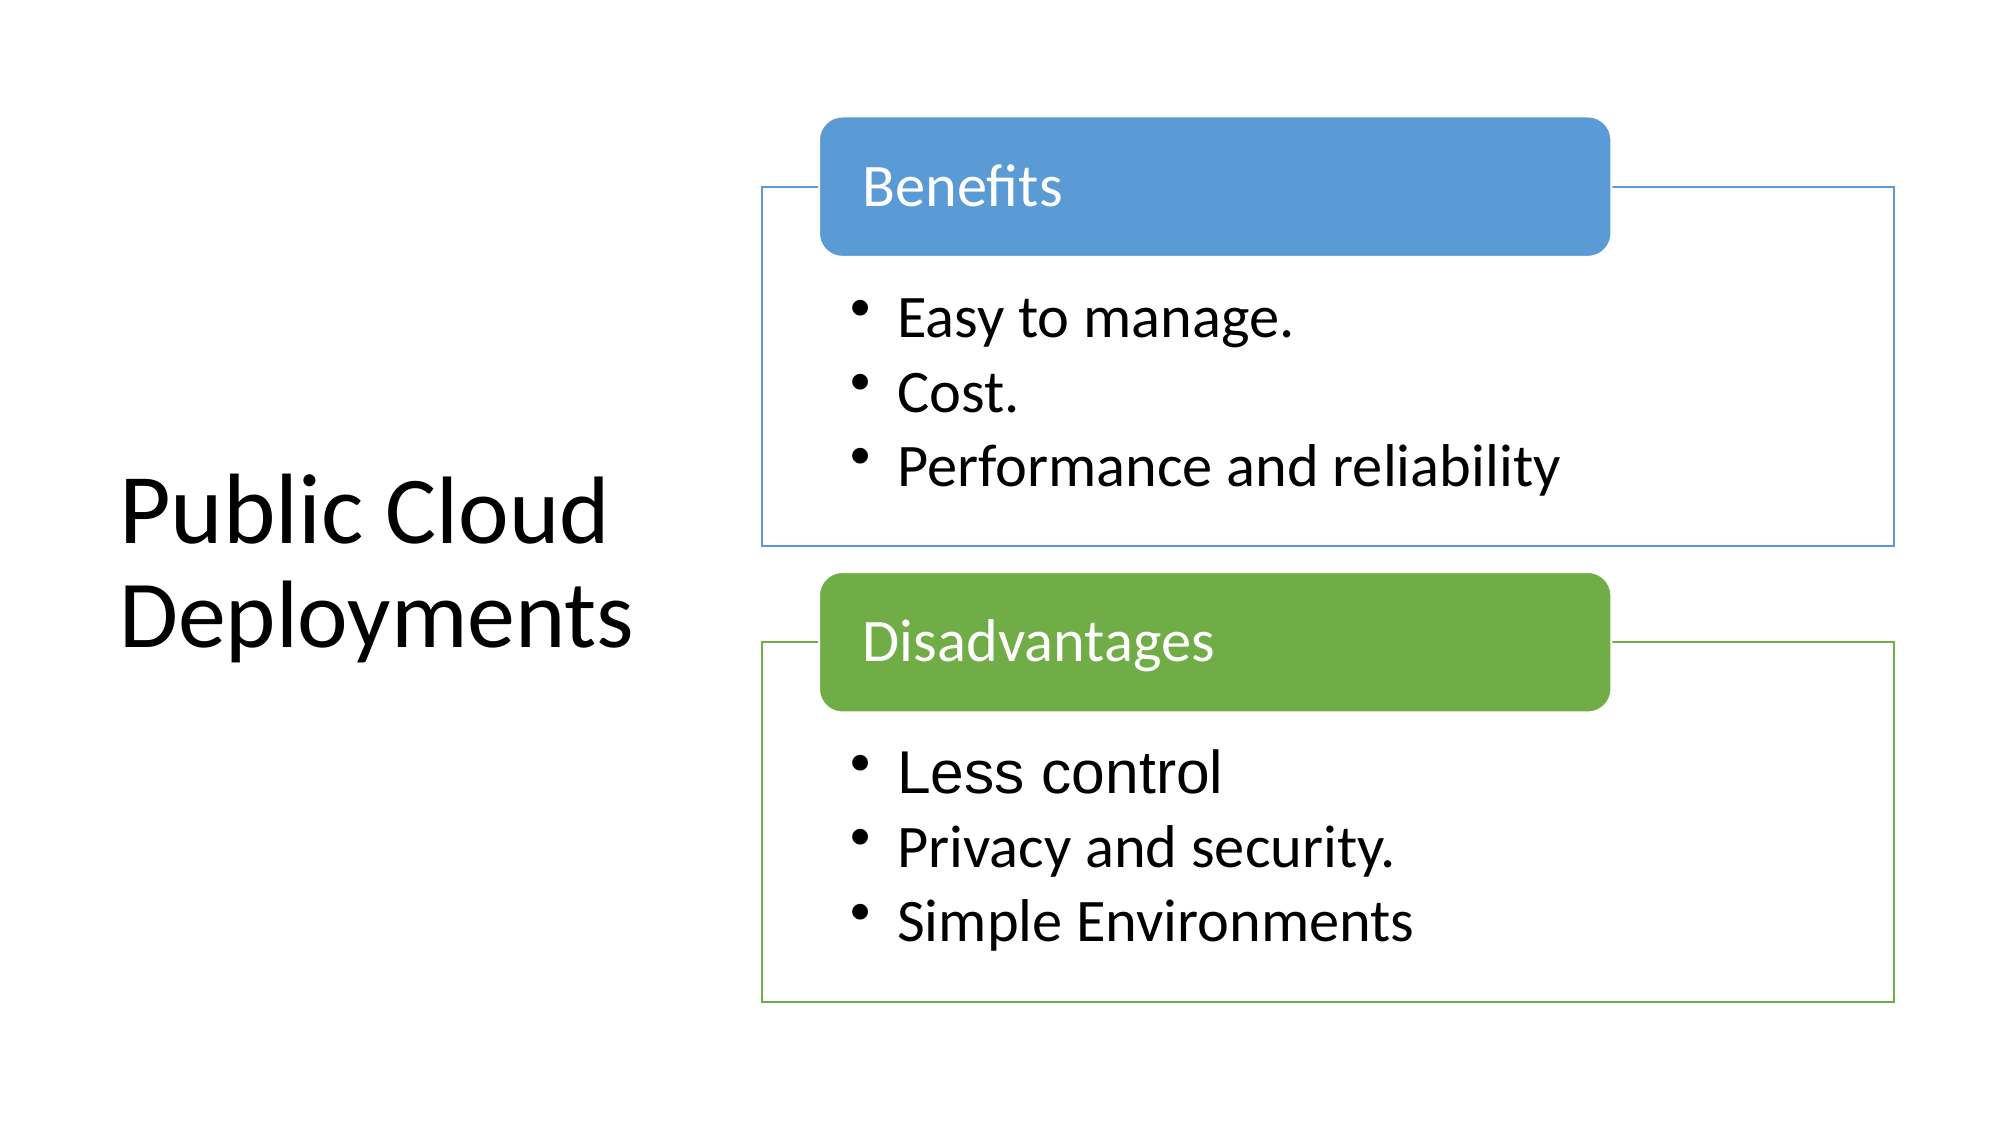

Easy to manage.
Cost.
Performance and reliability
Benefits
Less control
Privacy and security.
Simple Environments
Disadvantages
# Public Cloud Deployments